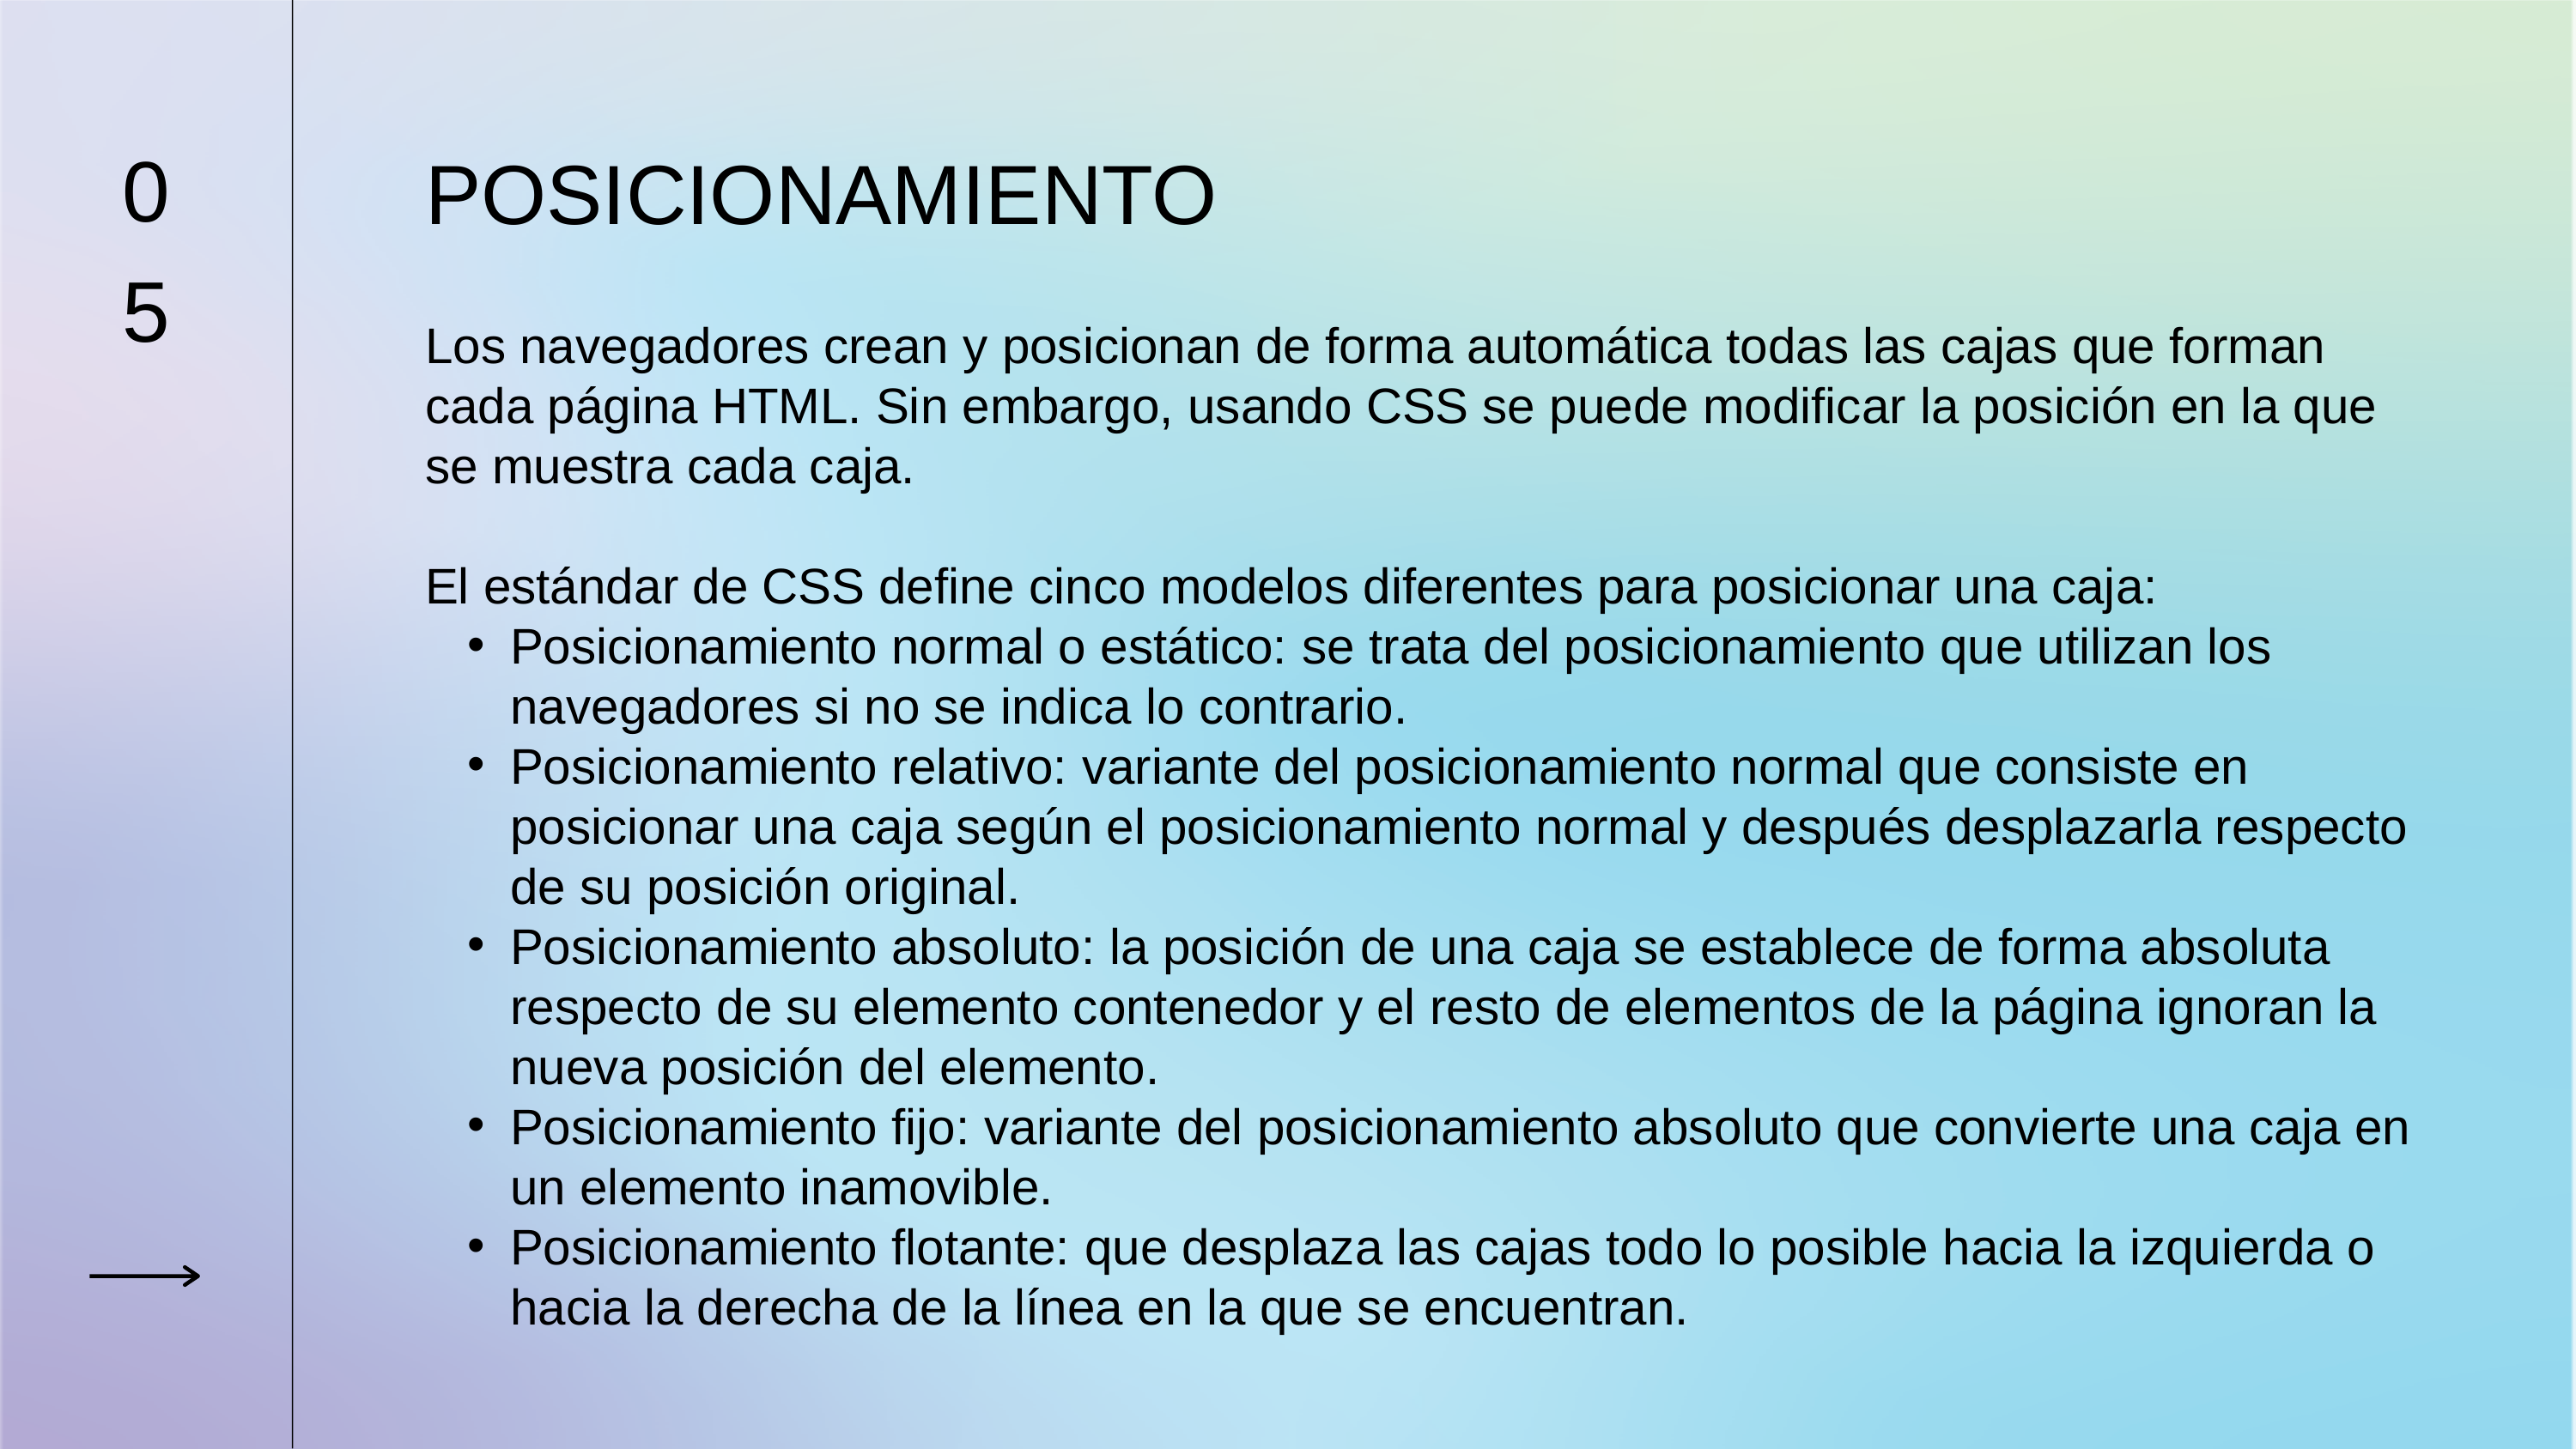

05
POSICIONAMIENTO
Los navegadores crean y posicionan de forma automática todas las cajas que forman cada página HTML. Sin embargo, usando CSS se puede modificar la posición en la que se muestra cada caja.

El estándar de CSS define cinco modelos diferentes para posicionar una caja:
Posicionamiento normal o estático: se trata del posicionamiento que utilizan los navegadores si no se indica lo contrario.
Posicionamiento relativo: variante del posicionamiento normal que consiste en posicionar una caja según el posicionamiento normal y después desplazarla respecto de su posición original.
Posicionamiento absoluto: la posición de una caja se establece de forma absoluta respecto de su elemento contenedor y el resto de elementos de la página ignoran la nueva posición del elemento.
Posicionamiento fijo: variante del posicionamiento absoluto que convierte una caja en un elemento inamovible.
Posicionamiento flotante: que desplaza las cajas todo lo posible hacia la izquierda o hacia la derecha de la línea en la que se encuentran.